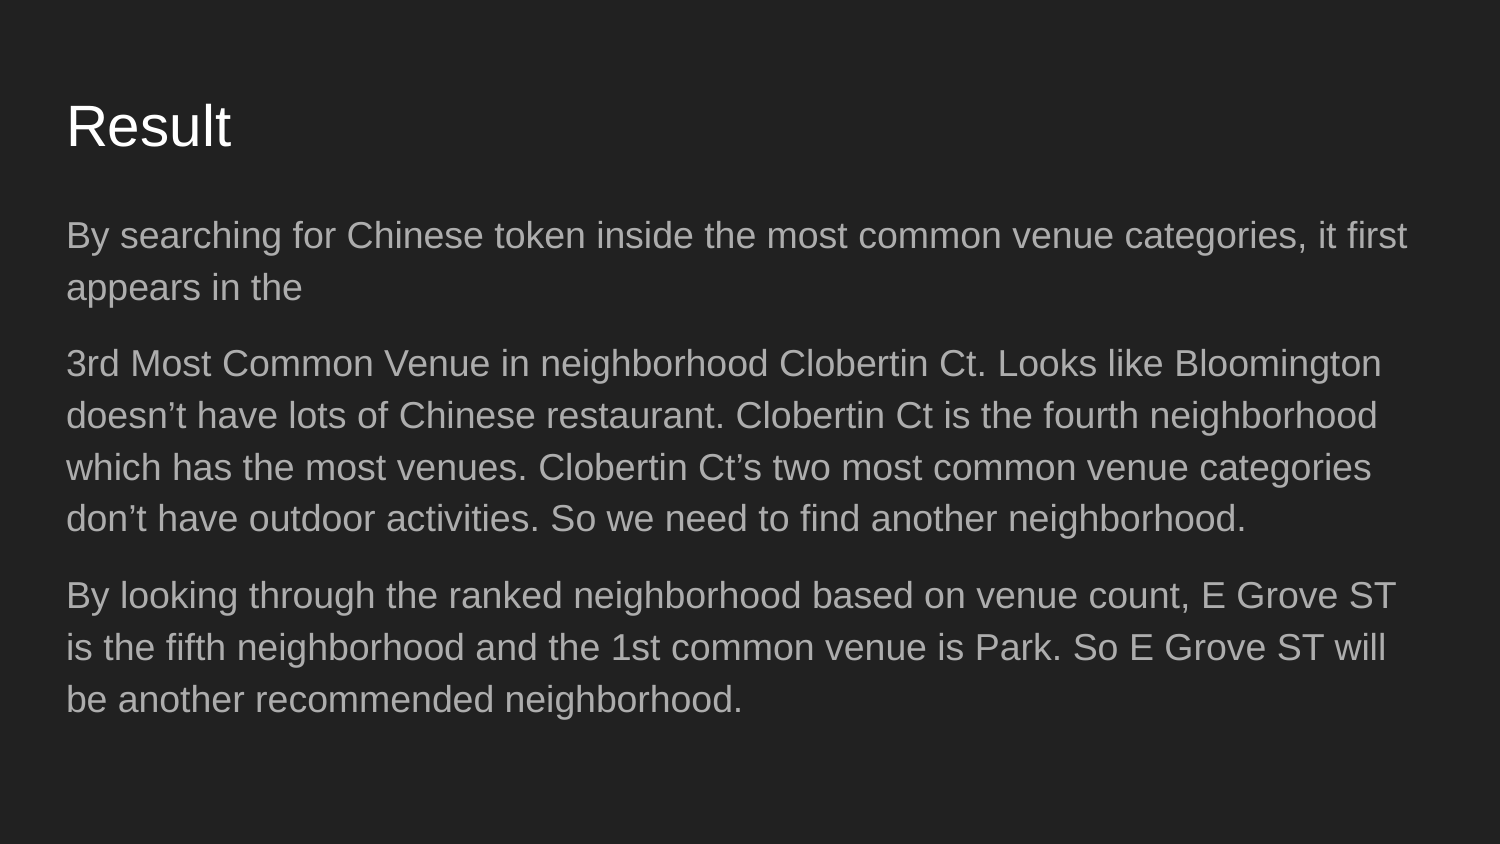

# Result
By searching for Chinese token inside the most common venue categories, it first appears in the
3rd Most Common Venue in neighborhood Clobertin Ct. Looks like Bloomington doesn’t have lots of Chinese restaurant. Clobertin Ct is the fourth neighborhood which has the most venues. Clobertin Ct’s two most common venue categories don’t have outdoor activities. So we need to find another neighborhood.
By looking through the ranked neighborhood based on venue count, E Grove ST is the fifth neighborhood and the 1st common venue is Park. So E Grove ST will be another recommended neighborhood.